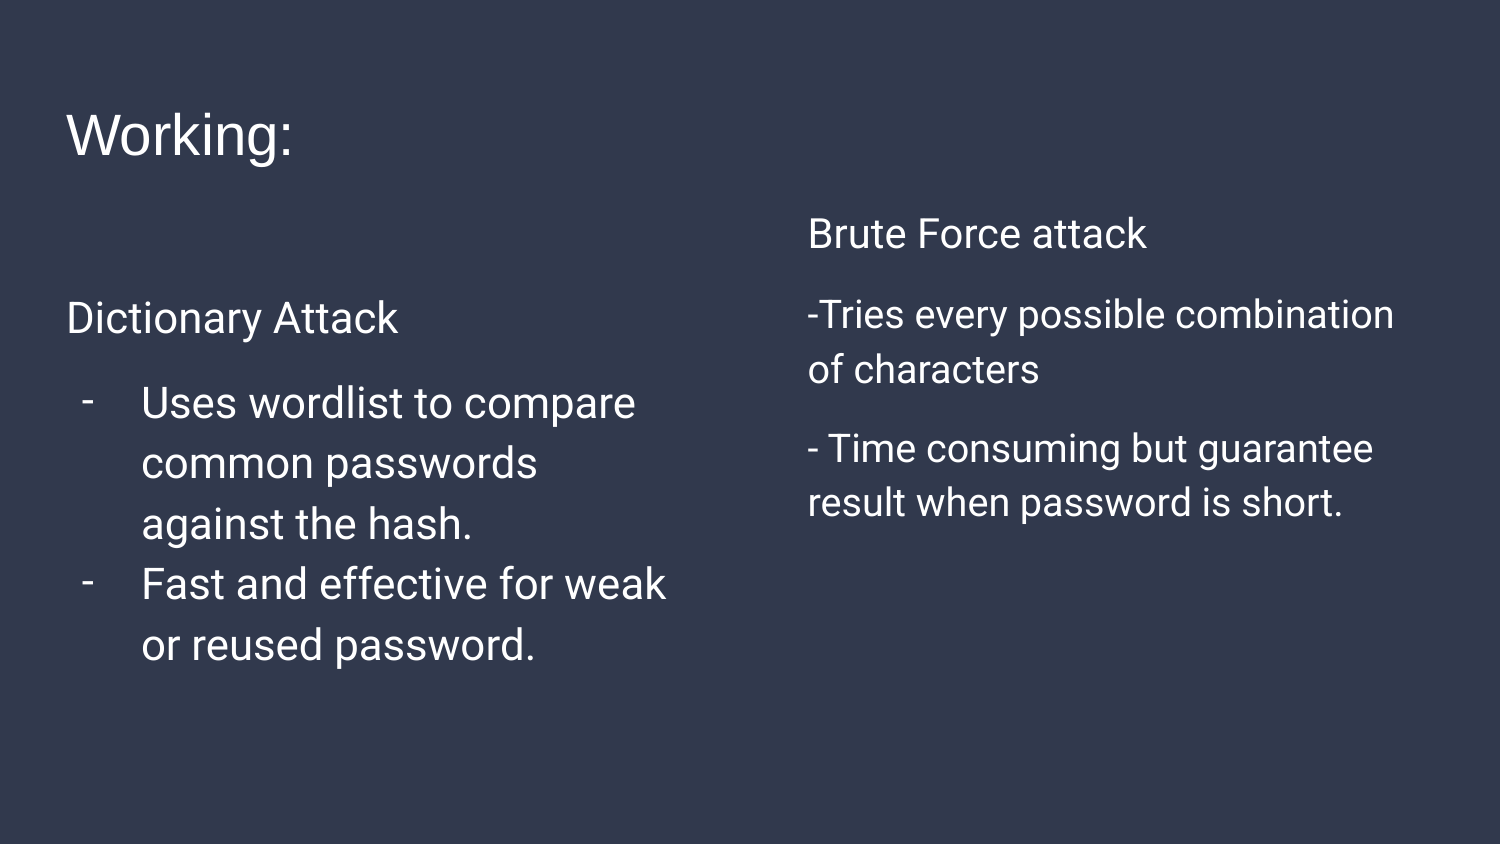

# Working:
Brute Force attack
-Tries every possible combination of characters
- Time consuming but guarantee result when password is short.
Dictionary Attack
Uses wordlist to compare common passwords against the hash.
Fast and effective for weak or reused password.